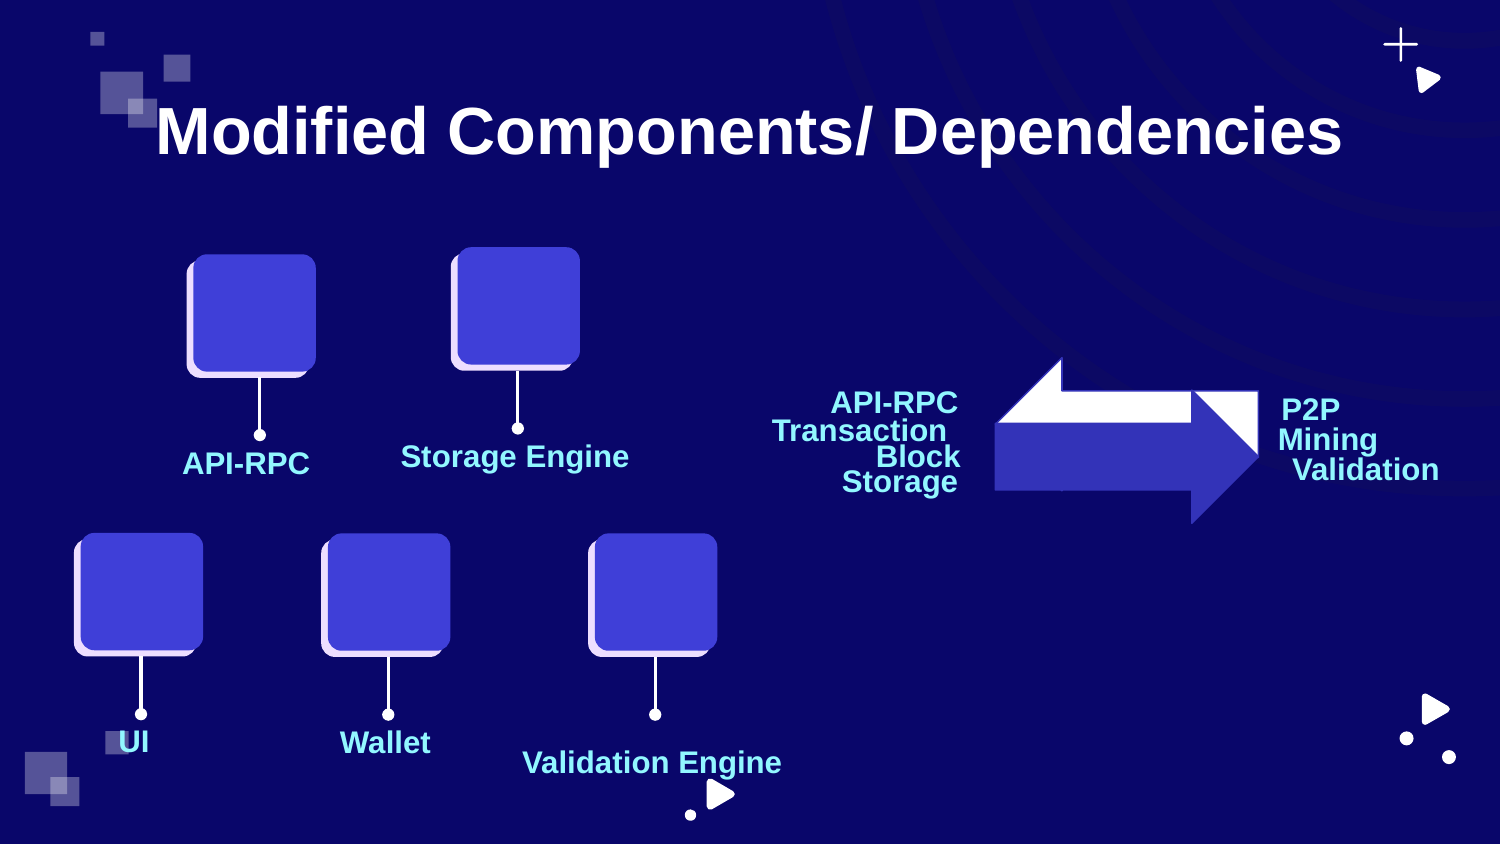

Modified Components/ Dependencies

API-RPC
P2P

Transaction
Mining

Storage Engine
Block
API-RPC
Validation
Storage

UI
Wallet
Validation Engine